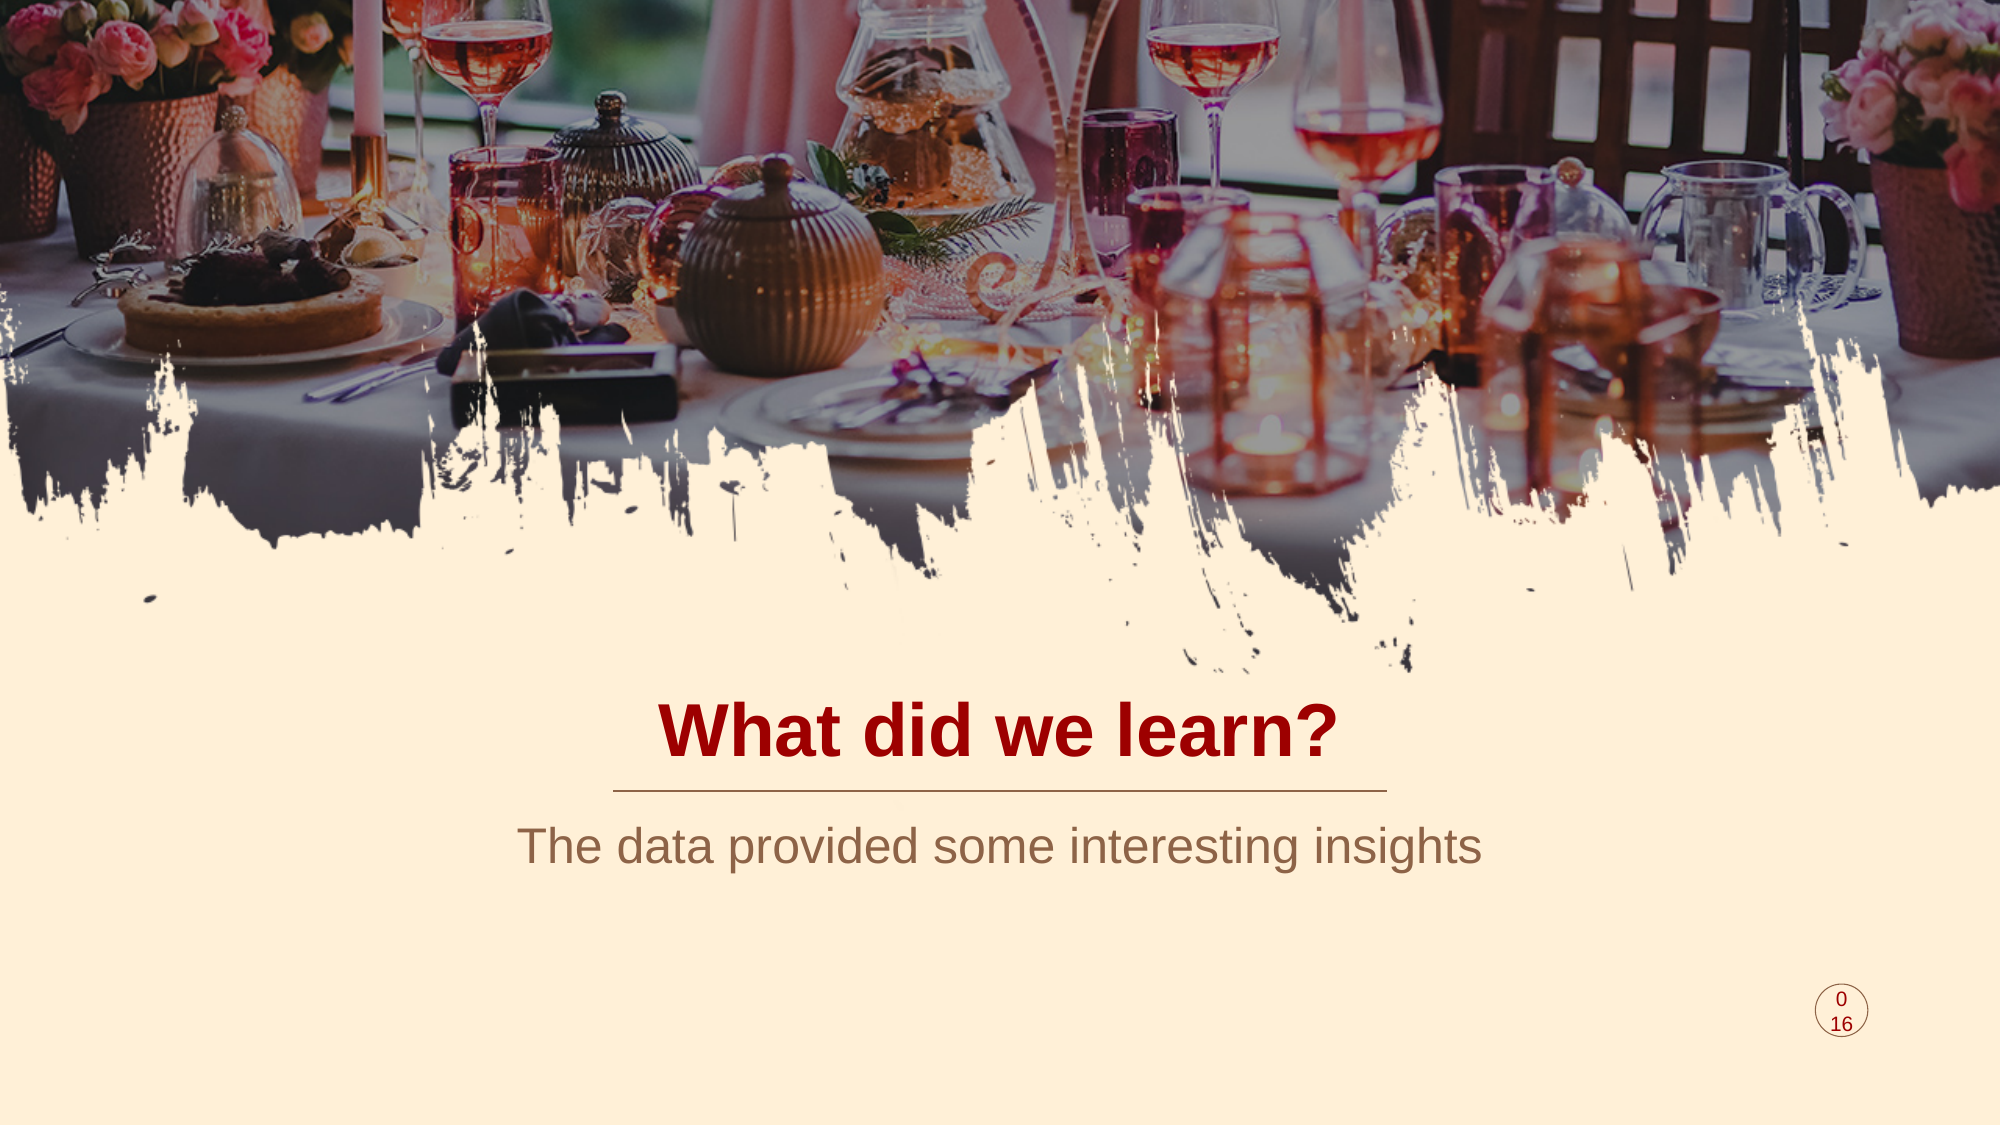

# What did we learn?
The data provided some interesting insights
016